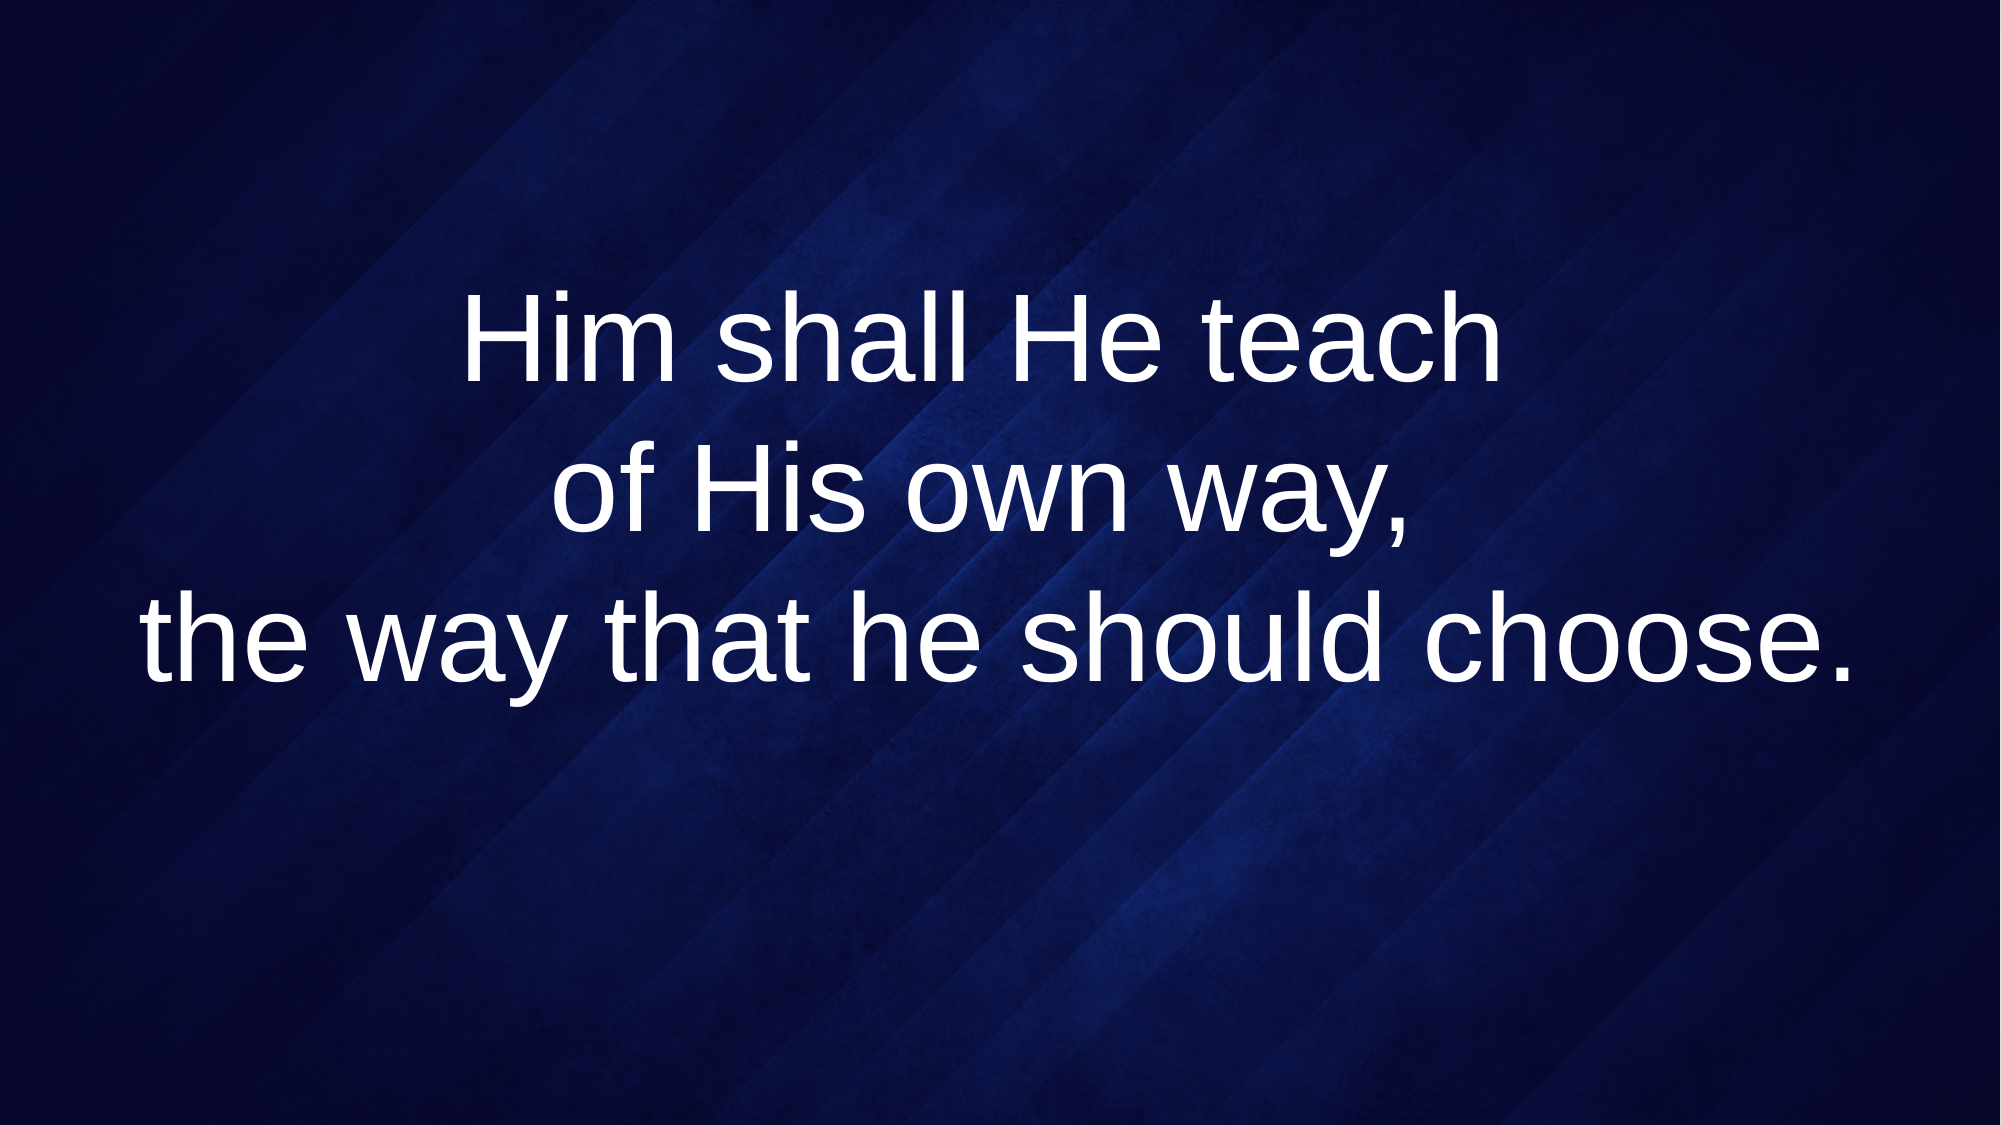

# Him shall He teach of His own way, the way that he should choose.